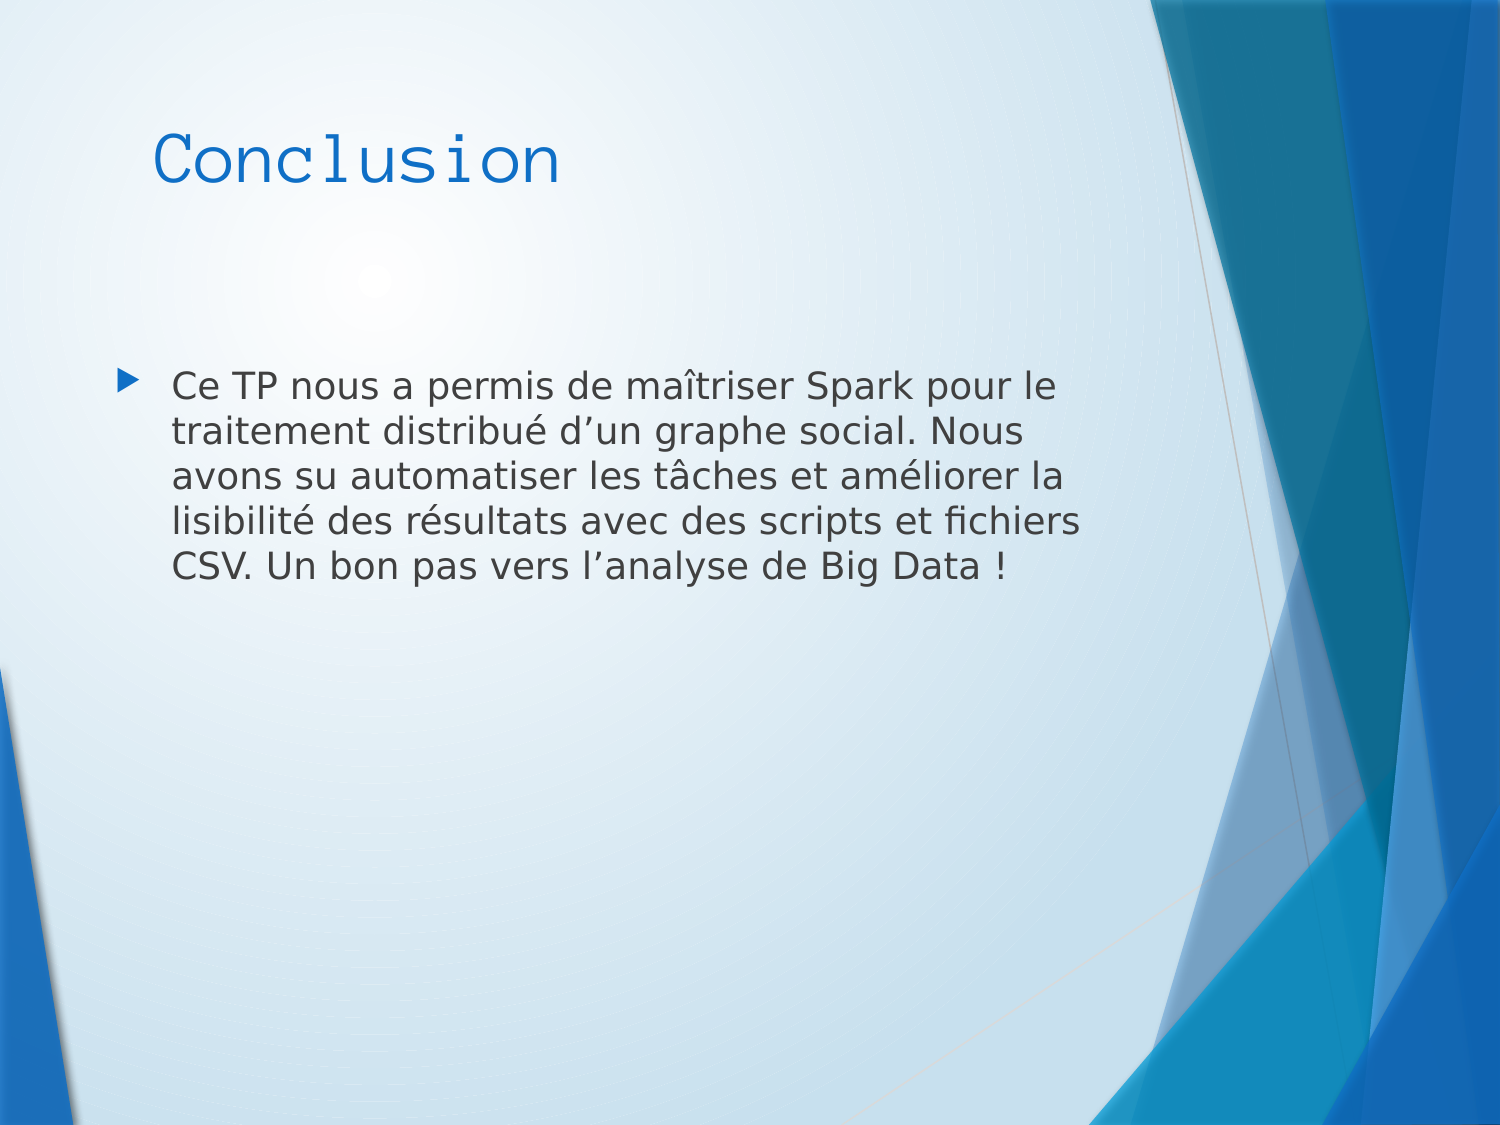

# Conclusion
Ce TP nous a permis de maîtriser Spark pour le traitement distribué d’un graphe social. Nous avons su automatiser les tâches et améliorer la lisibilité des résultats avec des scripts et fichiers CSV. Un bon pas vers l’analyse de Big Data !